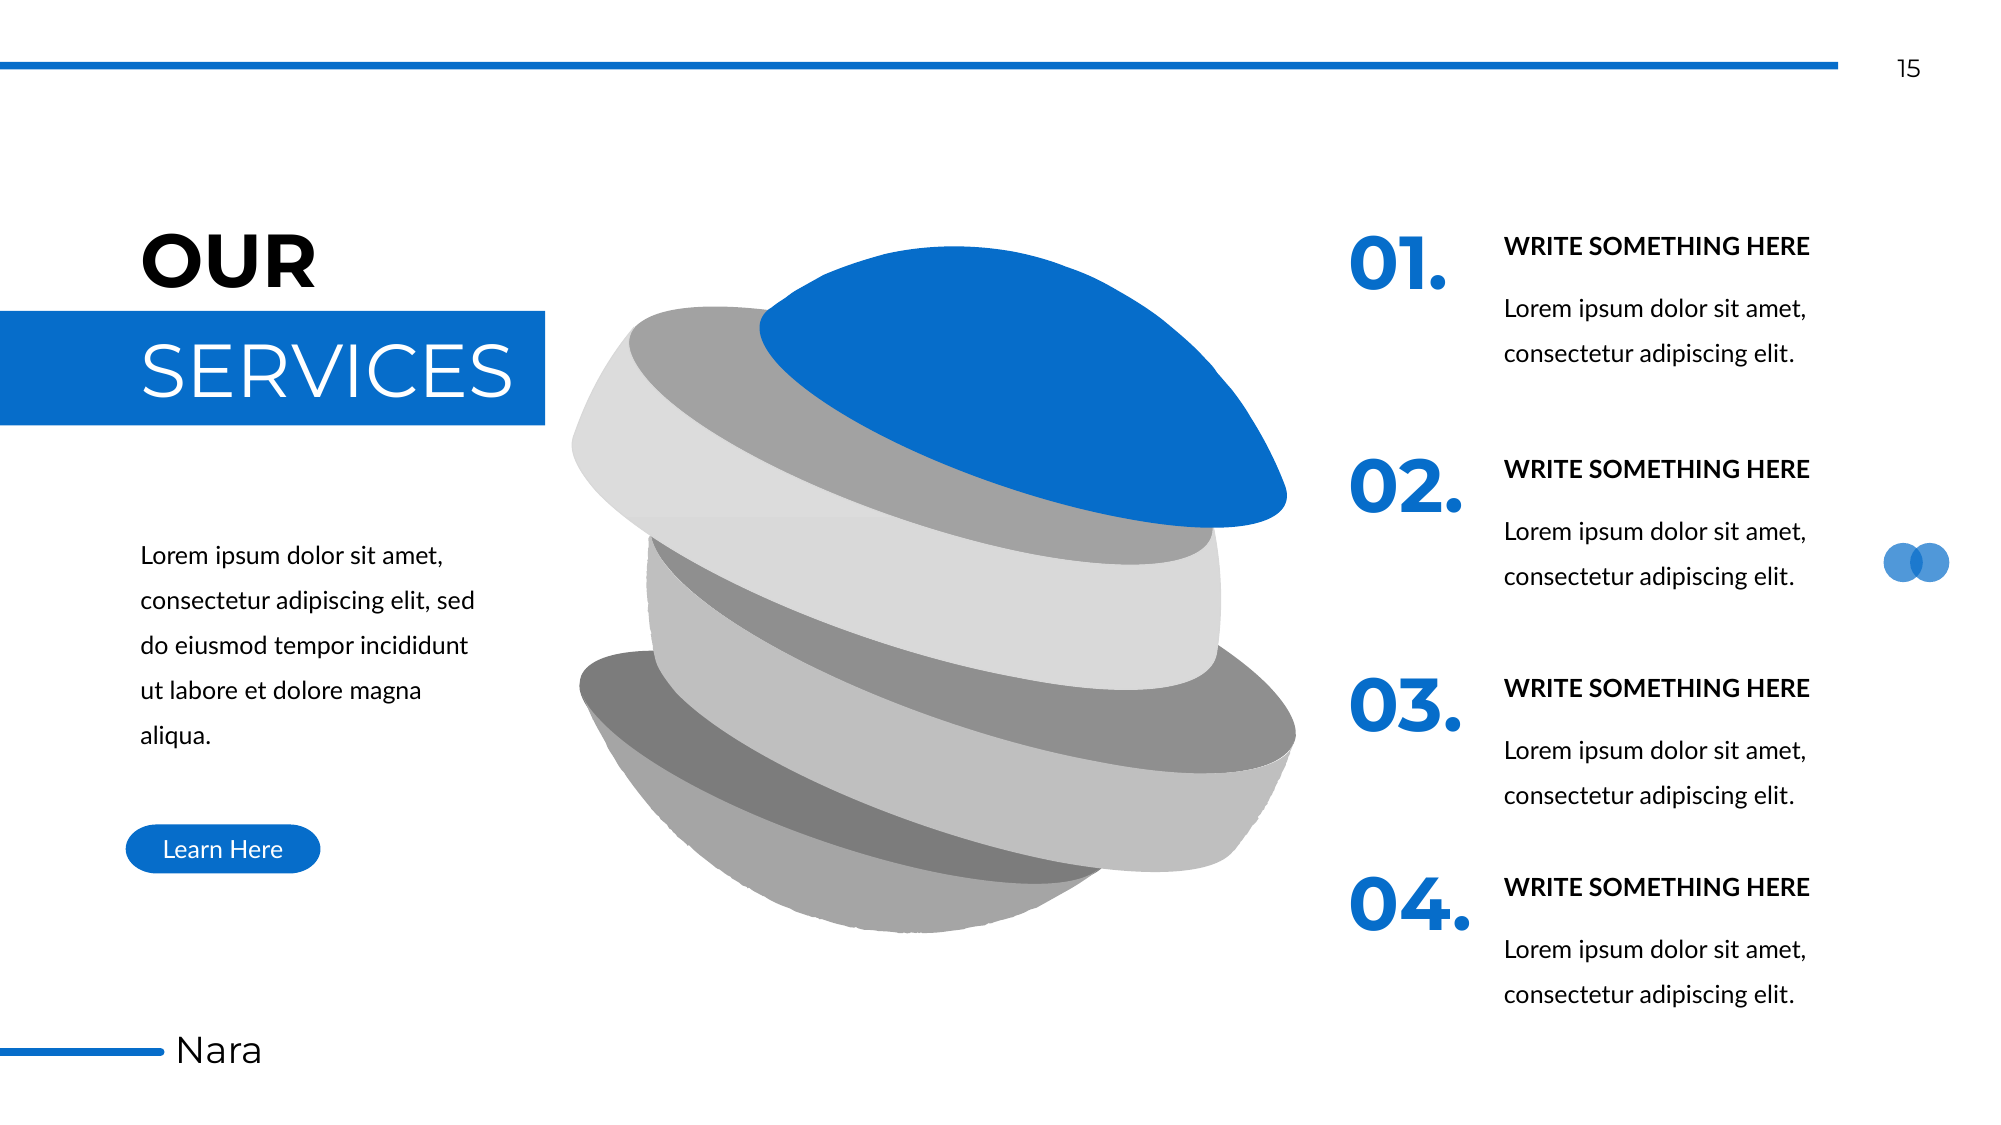

OUR

SERVICES
01.
WRITE SOMETHING HERE
Lorem ipsum dolor sit amet, consectetur adipiscing elit.

02.
WRITE SOMETHING HERE
Lorem ipsum dolor sit amet, consectetur adipiscing elit.
Lorem ipsum dolor sit amet, consectetur adipiscing elit, sed do eiusmod tempor incididunt ut labore et dolore magna aliqua.
03.
WRITE SOMETHING HERE
Lorem ipsum dolor sit amet, consectetur adipiscing elit.
Learn Here
04.
WRITE SOMETHING HERE
Lorem ipsum dolor sit amet, consectetur adipiscing elit.